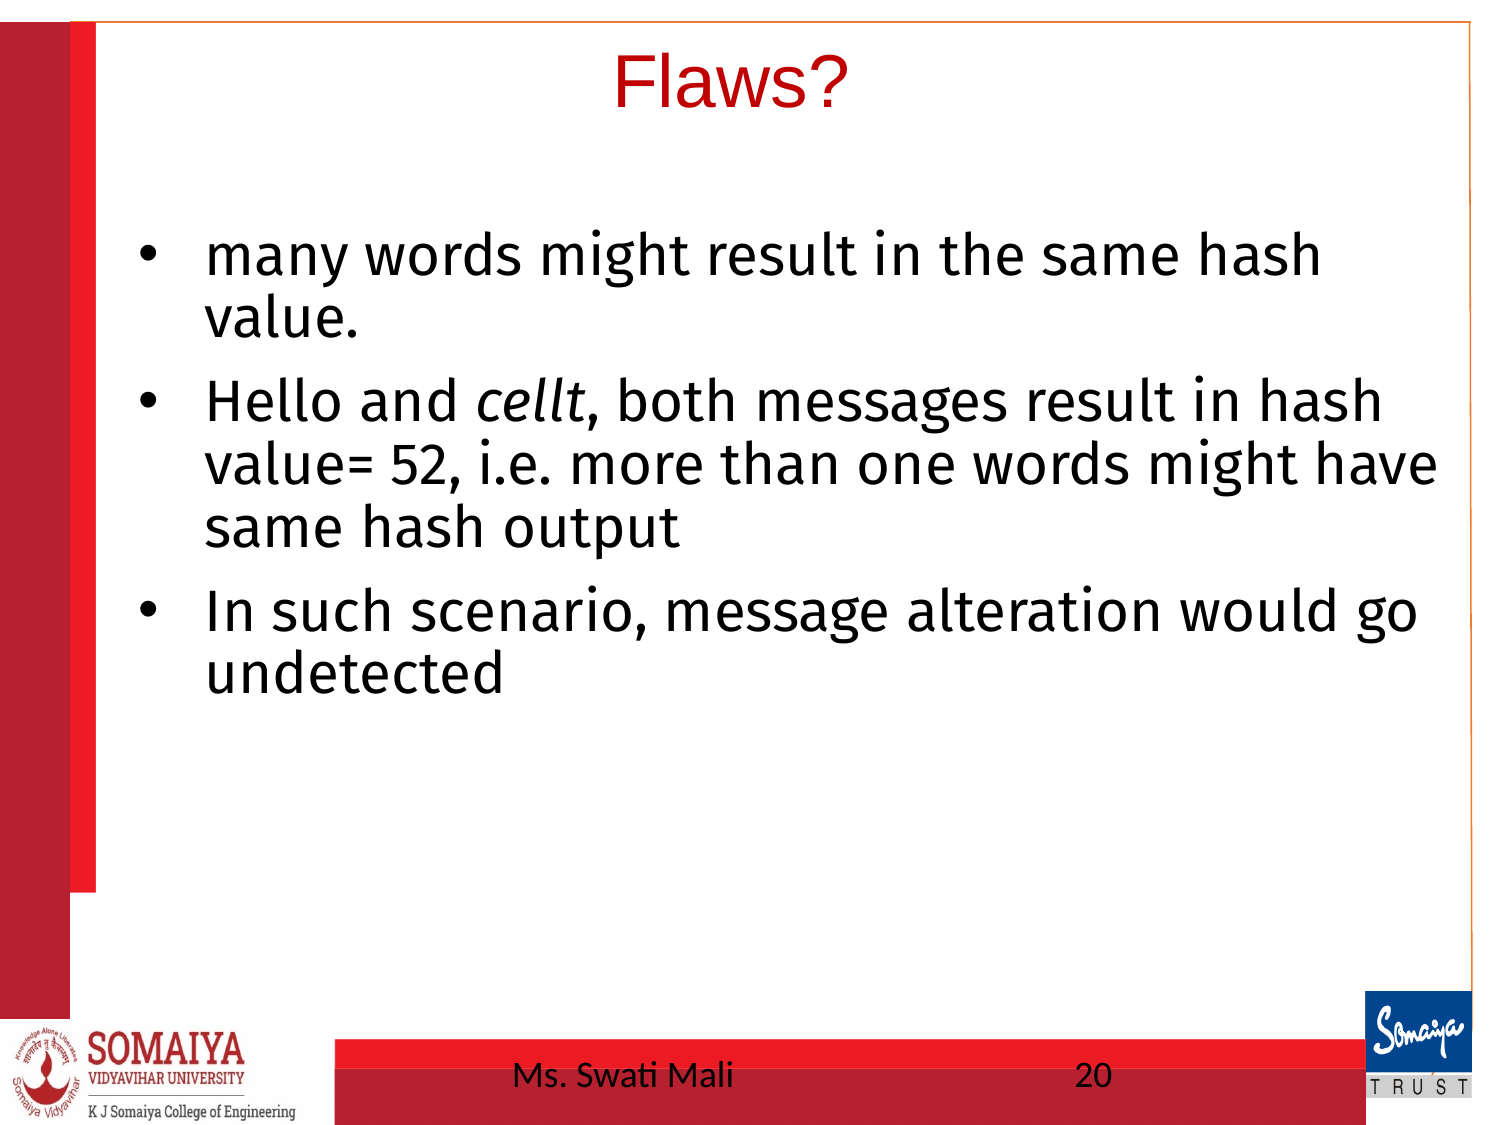

# Flaws?
many words might result in the same hash value.
Hello and cellt, both messages result in hash value= 52, i.e. more than one words might have same hash output
In such scenario, message alteration would go undetected

Ms. Swati Mali
20